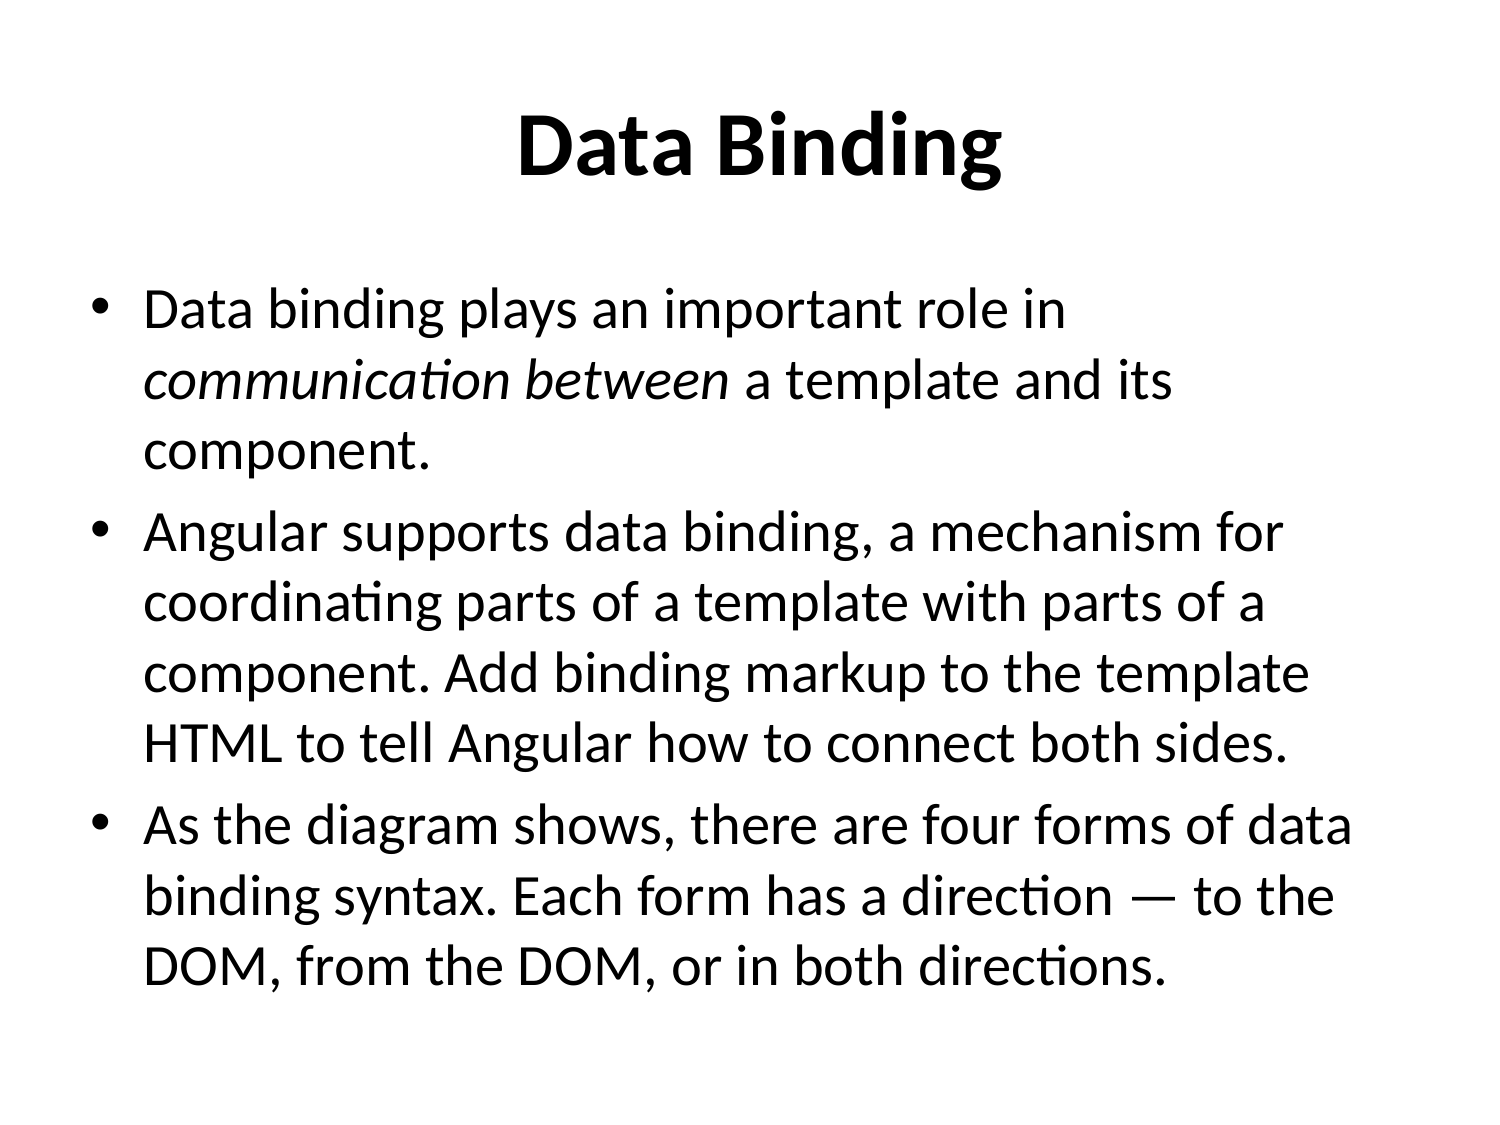

# Data Binding
Data binding plays an important role in communication between a template and its component.
Angular supports data binding, a mechanism for coordinating parts of a template with parts of a component. Add binding markup to the template HTML to tell Angular how to connect both sides.
As the diagram shows, there are four forms of data binding syntax. Each form has a direction — to the DOM, from the DOM, or in both directions.